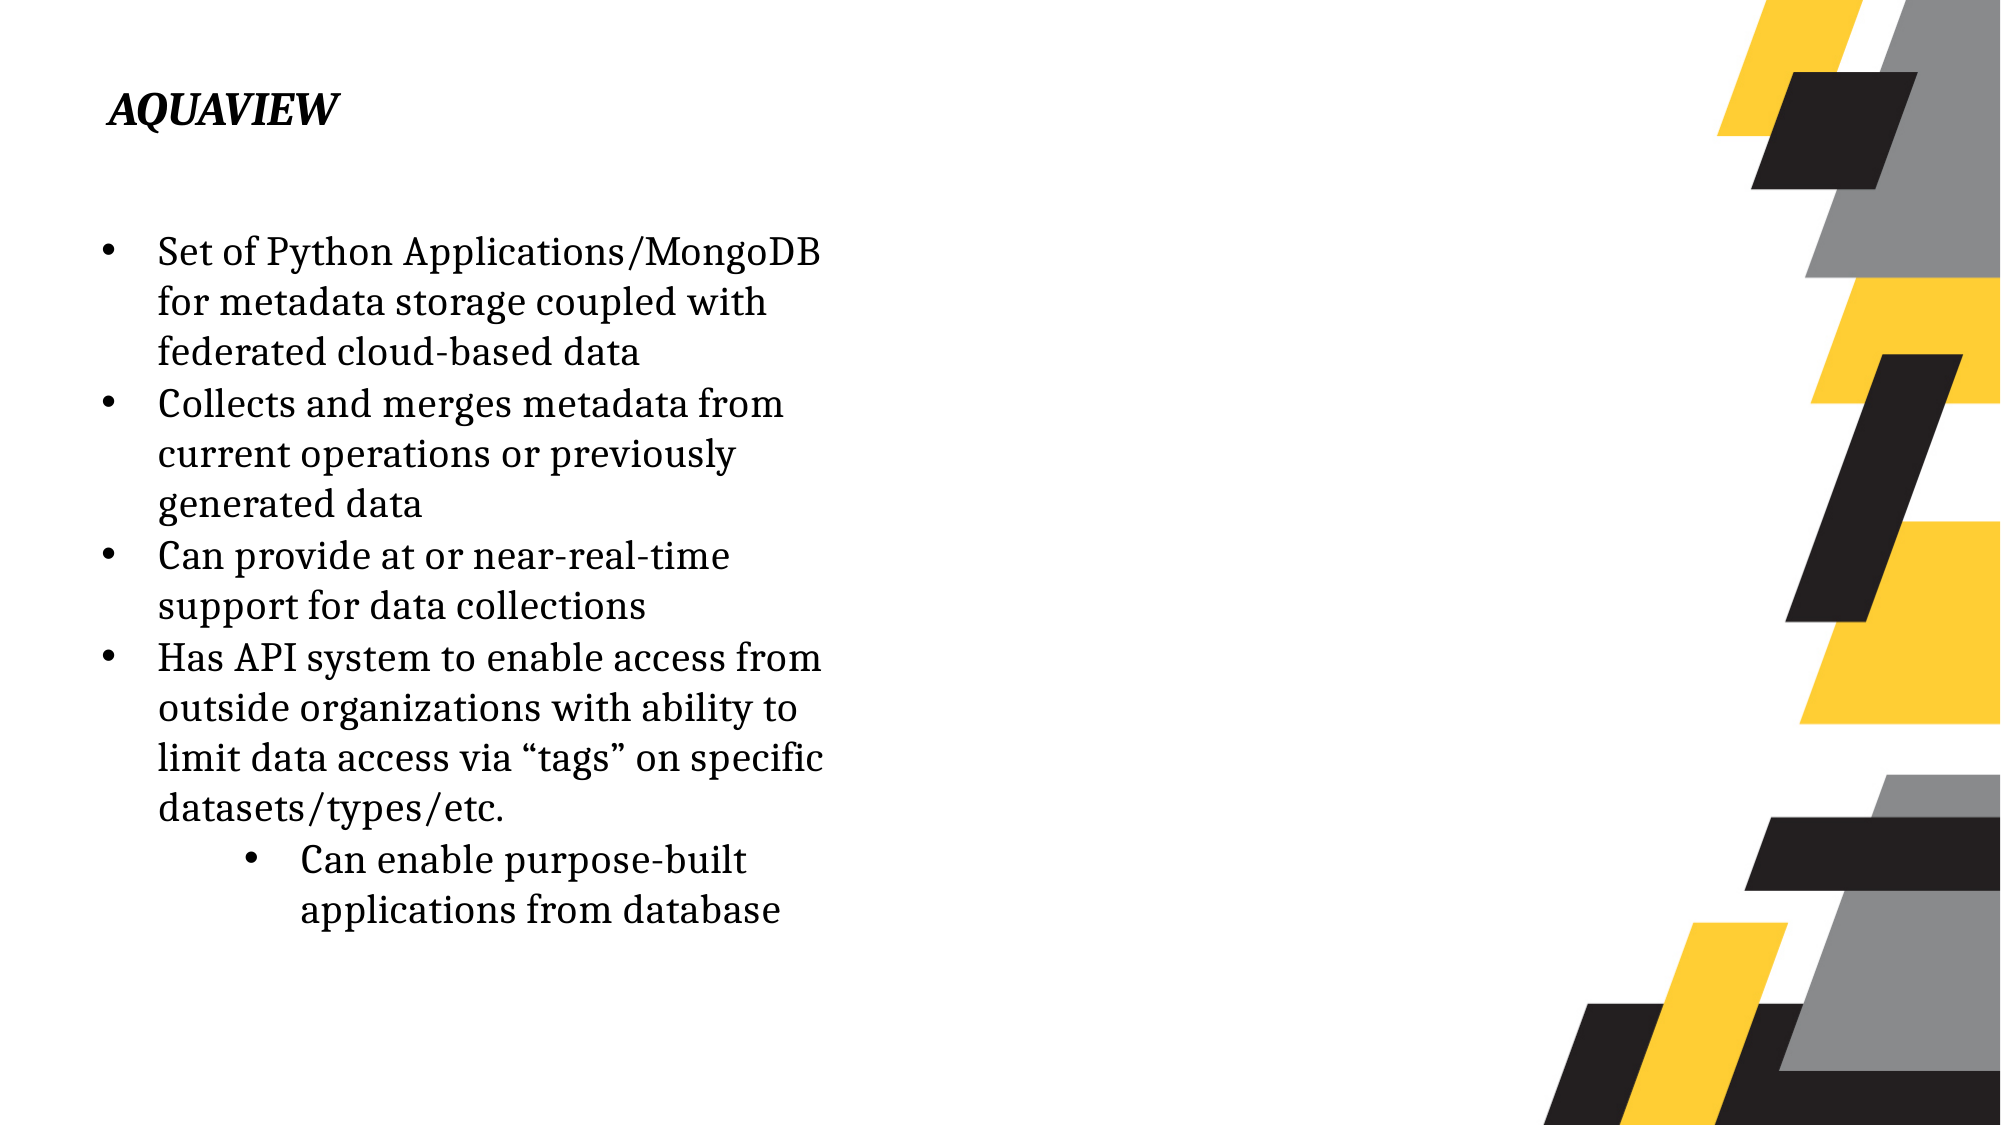

# AQUAVIEW
Set of Python Applications/MongoDB for metadata storage coupled with federated cloud-based data
Collects and merges metadata from current operations or previously generated data
Can provide at or near-real-time support for data collections
Has API system to enable access from outside organizations with ability to limit data access via “tags” on specific datasets/types/etc.
Can enable purpose-built applications from database